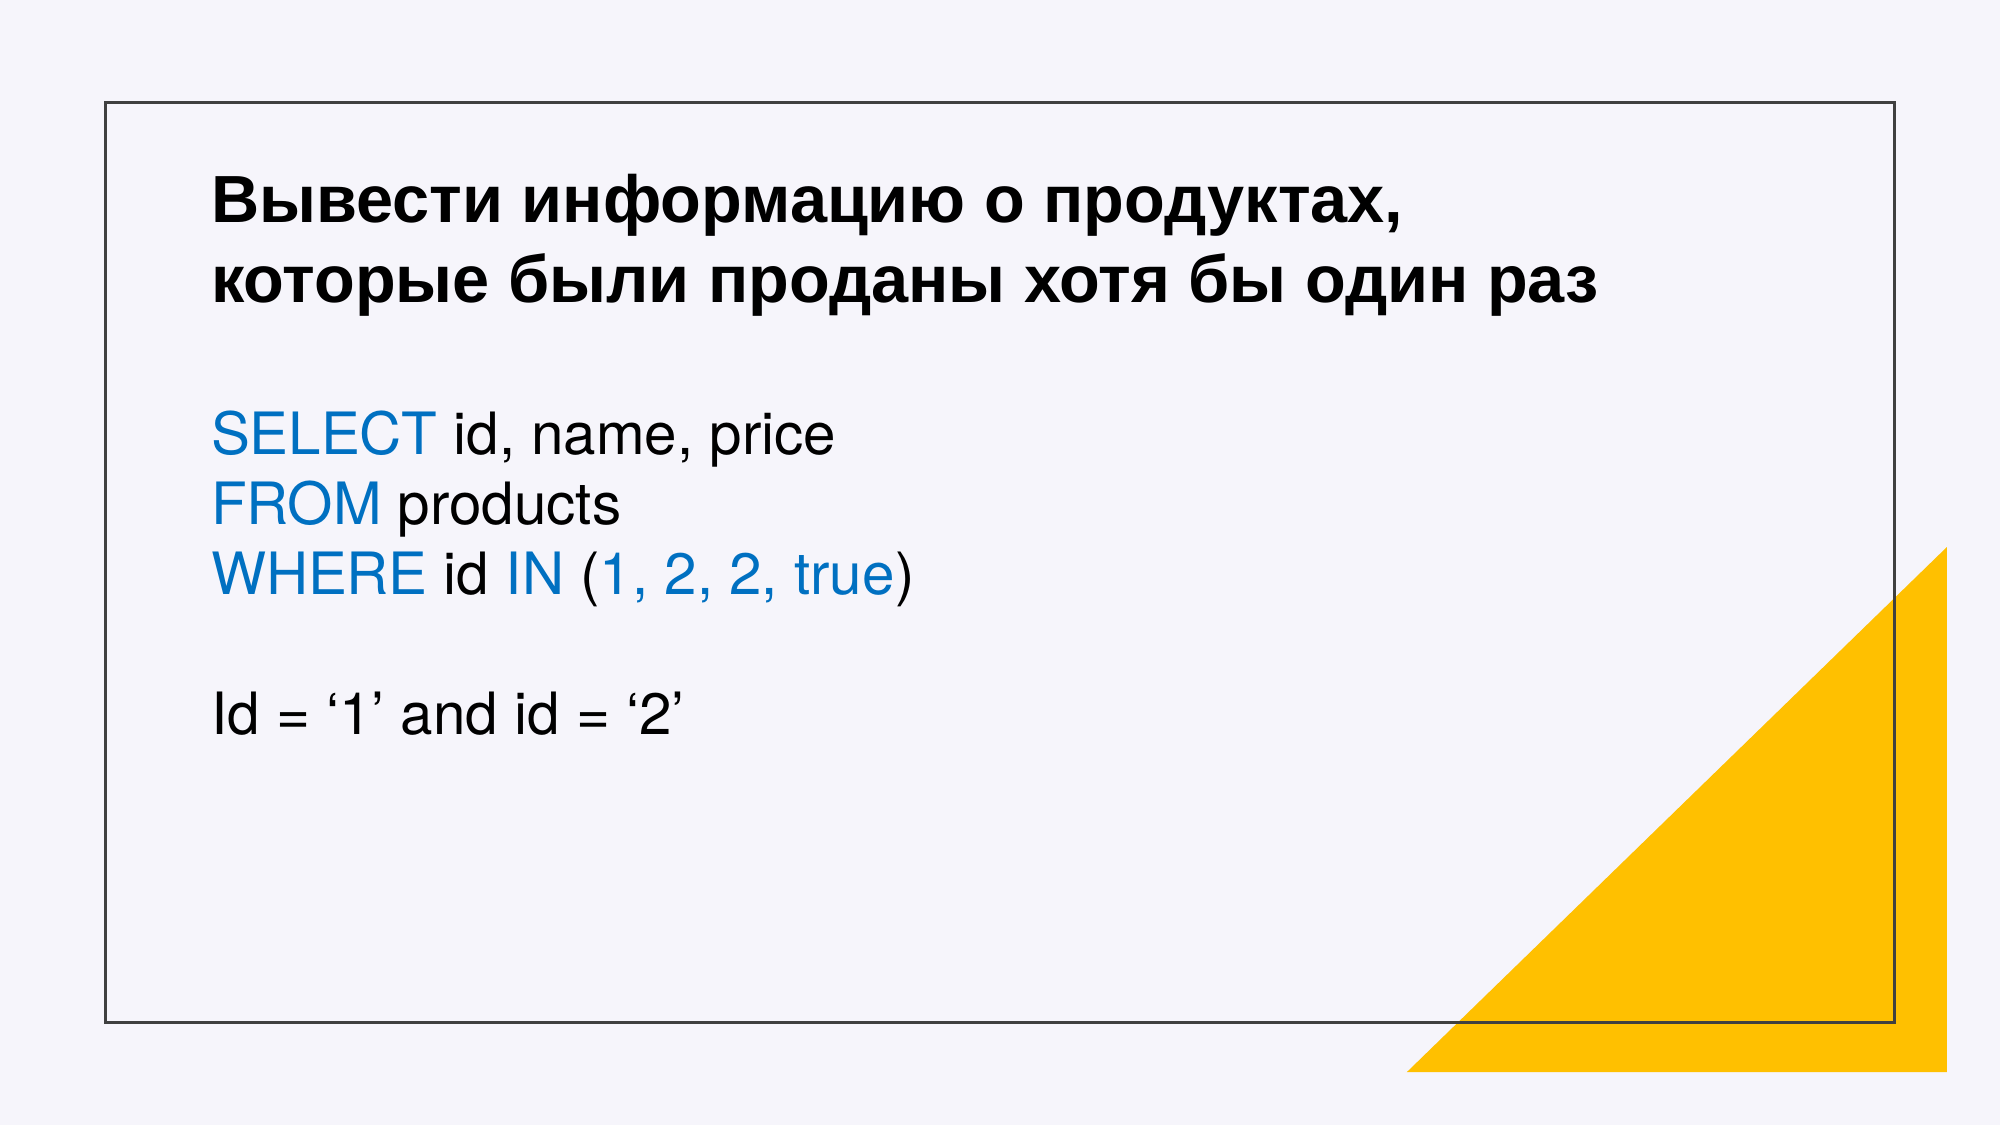

Вывести информацию о продуктах, которые были проданы хотя бы один раз

SELECT id, name, price
FROM products
WHERE id IN (1, 2, 2, true)

Id = ‘1’ and id = ‘2’